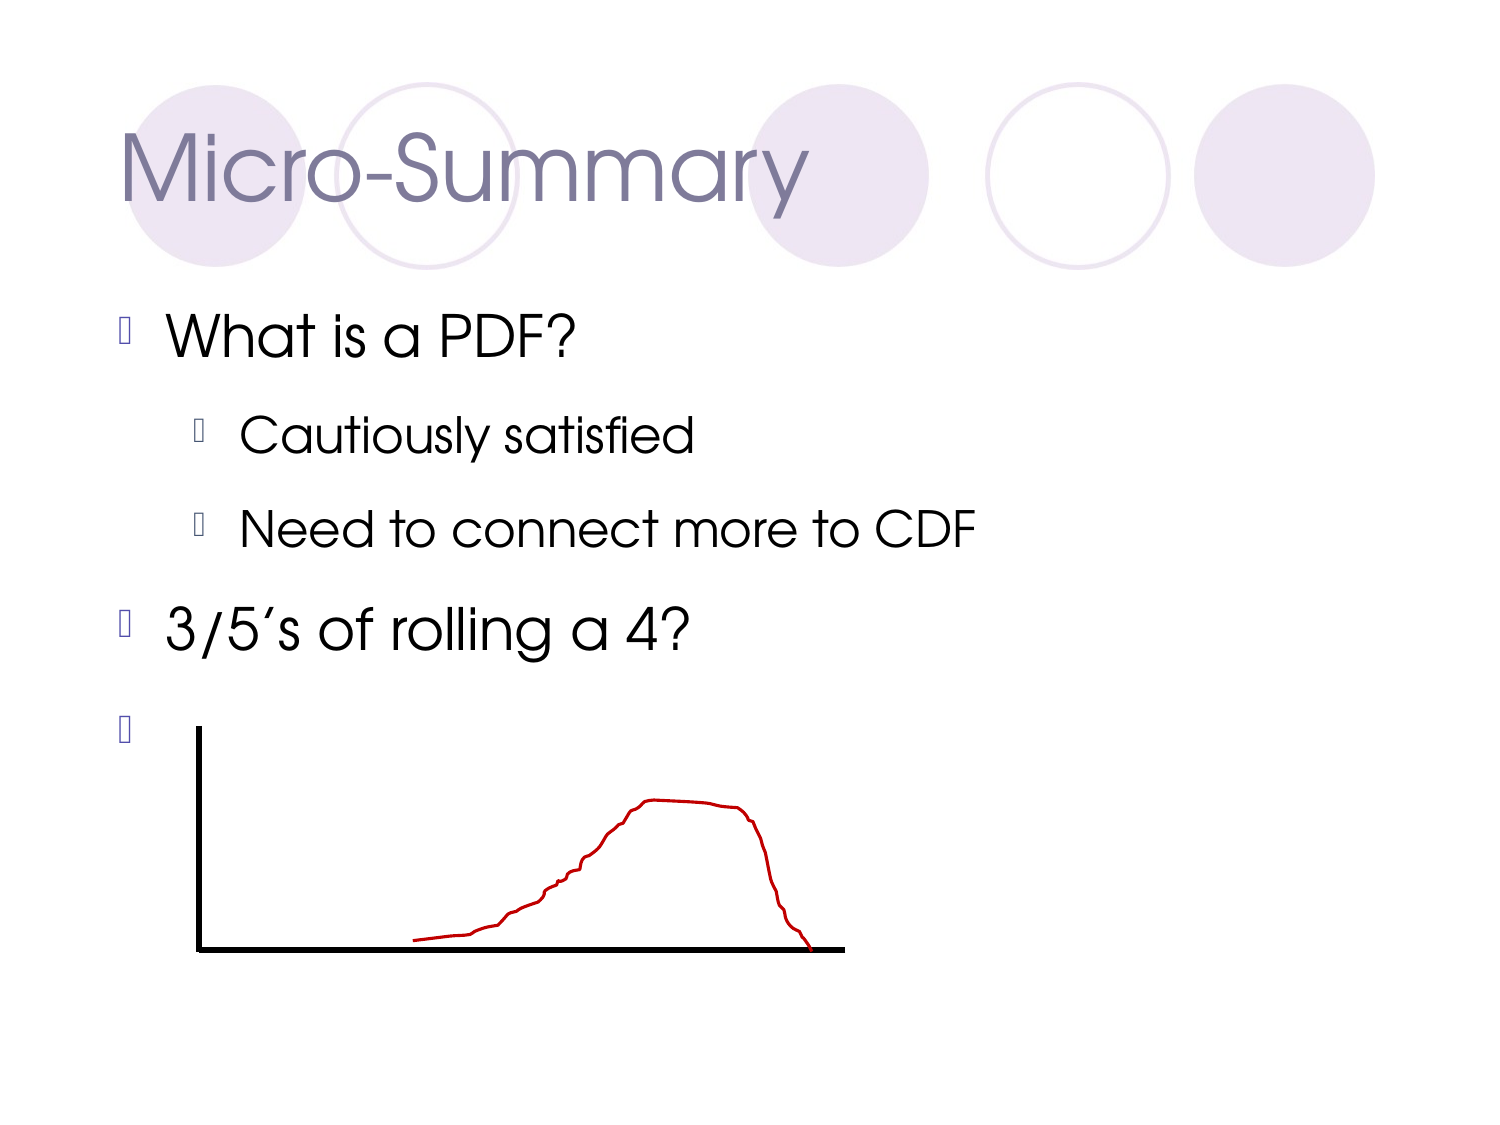

# Micro-Summary
What is a PDF?
Cautiously satisfied
Need to connect more to CDF
3/5’s of rolling a 4?